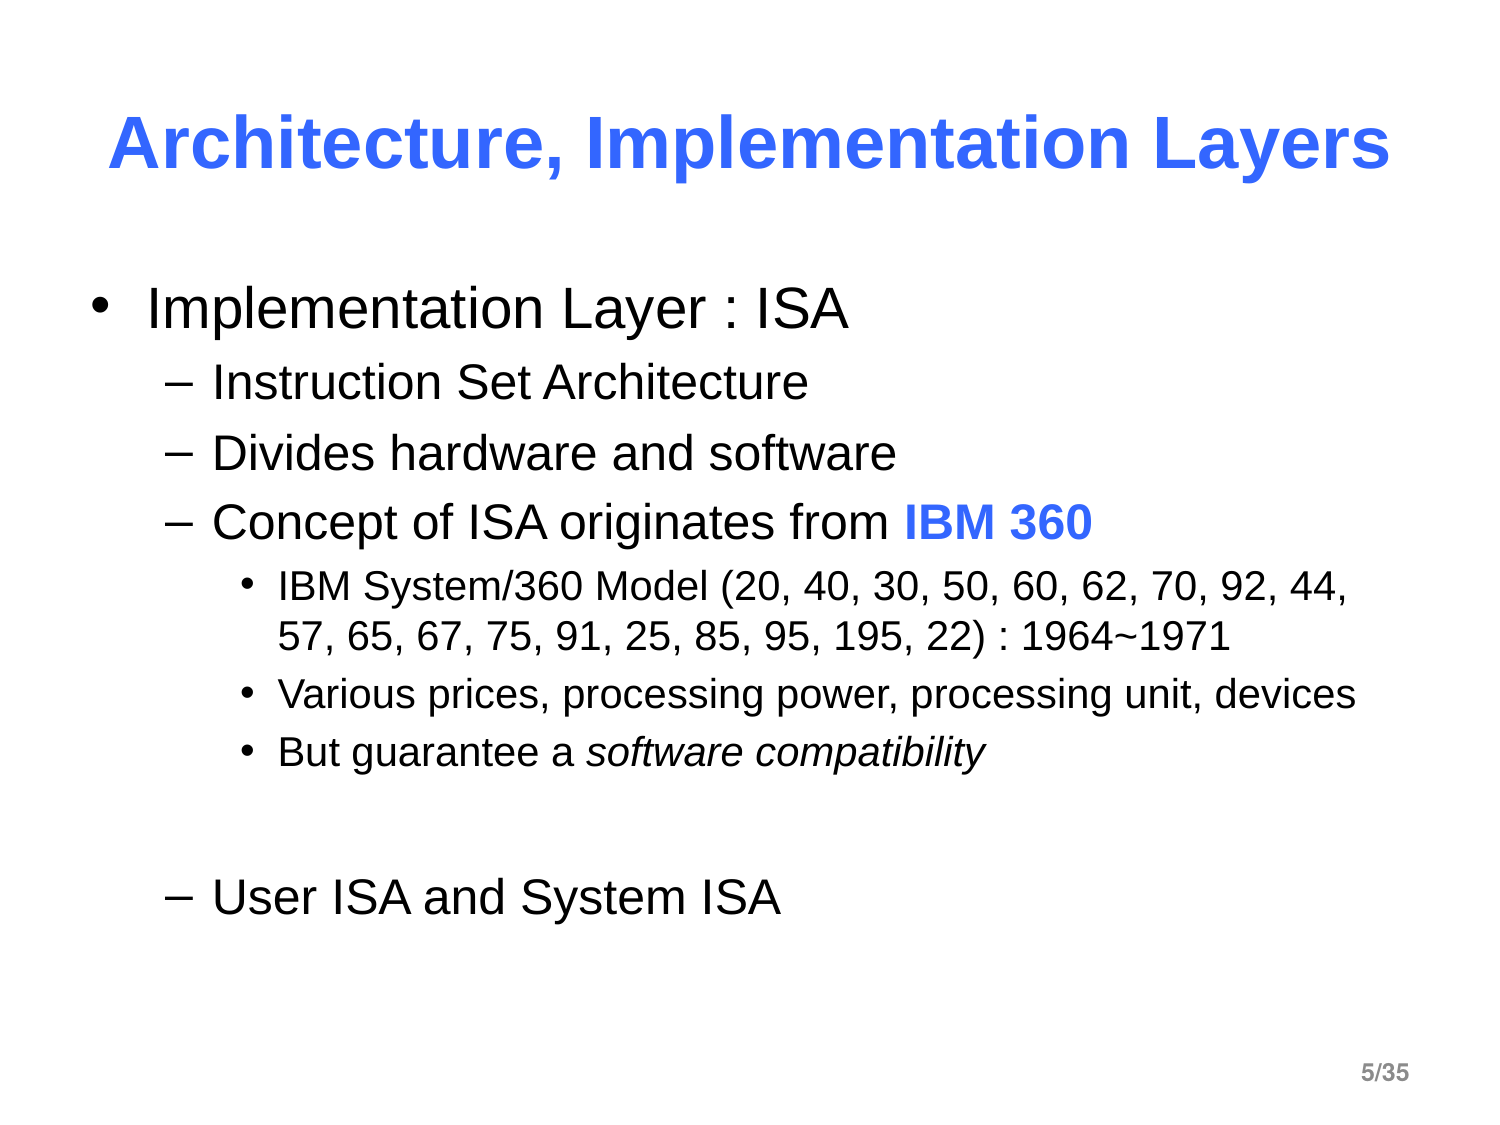

# Architecture, Implementation Layers
Implementation Layer : ISA
Instruction Set Architecture
Divides hardware and software
Concept of ISA originates from IBM 360
IBM System/360 Model (20, 40, 30, 50, 60, 62, 70, 92, 44, 57, 65, 67, 75, 91, 25, 85, 95, 195, 22) : 1964~1971
Various prices, processing power, processing unit, devices
But guarantee a software compatibility

User ISA and System ISA
5/35